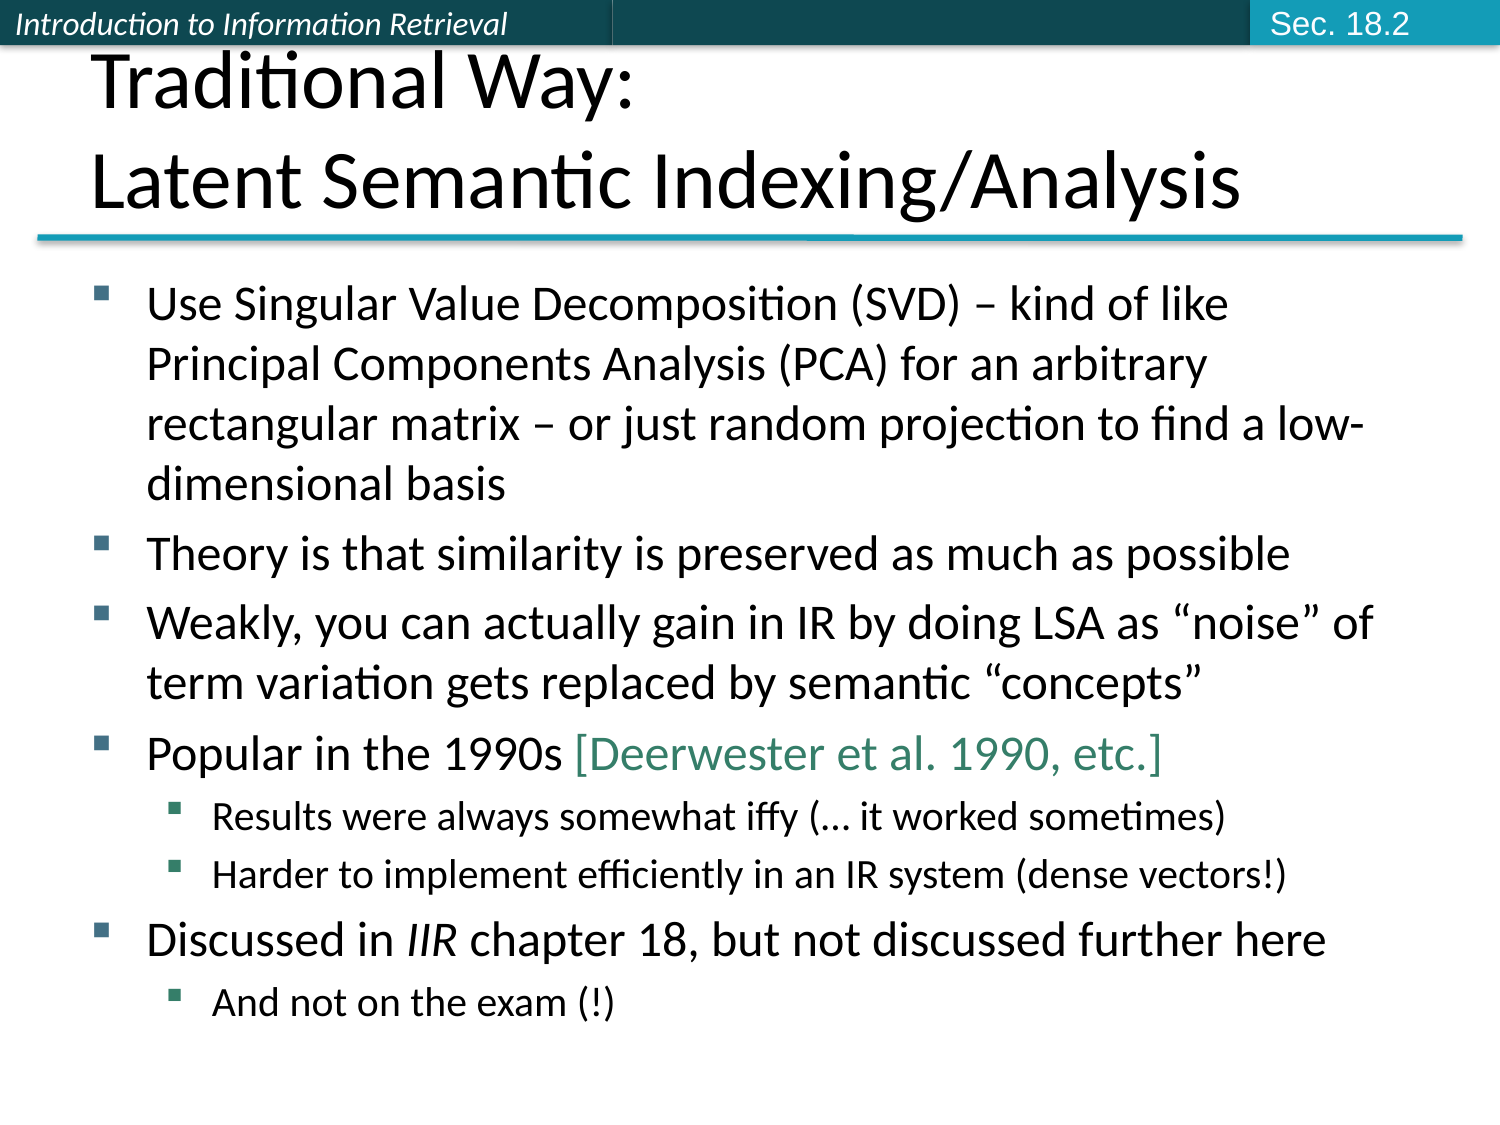

Sec. 18.2
# Traditional Way: Latent Semantic Indexing/Analysis
Use Singular Value Decomposition (SVD) – kind of like Principal Components Analysis (PCA) for an arbitrary rectangular matrix – or just random projection to find a low-dimensional basis
Theory is that similarity is preserved as much as possible
Weakly, you can actually gain in IR by doing LSA as “noise” of term variation gets replaced by semantic “concepts”
Popular in the 1990s [Deerwester et al. 1990, etc.]
Results were always somewhat iffy (… it worked sometimes)
Harder to implement efficiently in an IR system (dense vectors!)
Discussed in IIR chapter 18, but not discussed further here
And not on the exam (!)